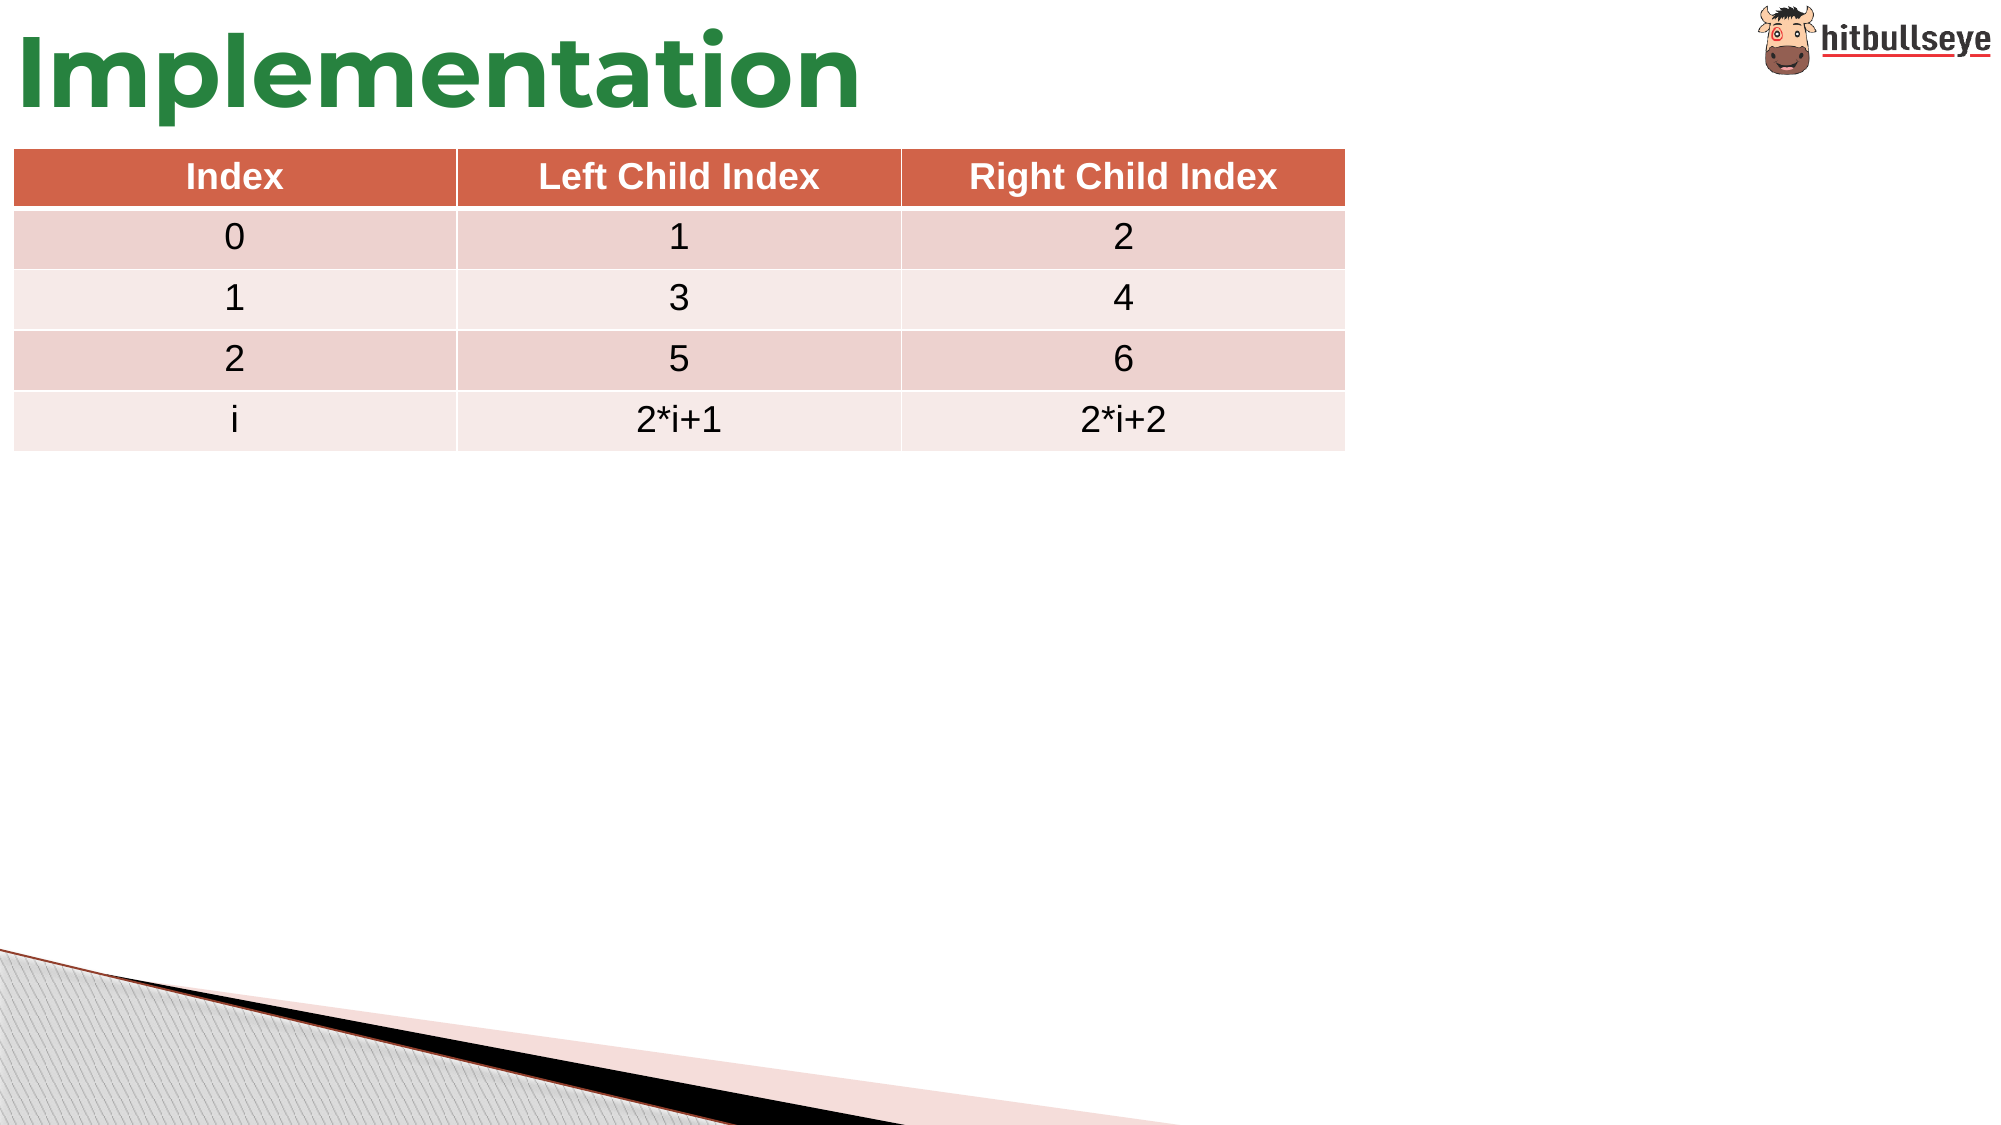

# Implementation
| Index | Left Child Index | Right Child Index |
| --- | --- | --- |
| 0 | 1 | 2 |
| 1 | 3 | 4 |
| 2 | 5 | 6 |
| i | 2\*i+1 | 2\*i+2 |